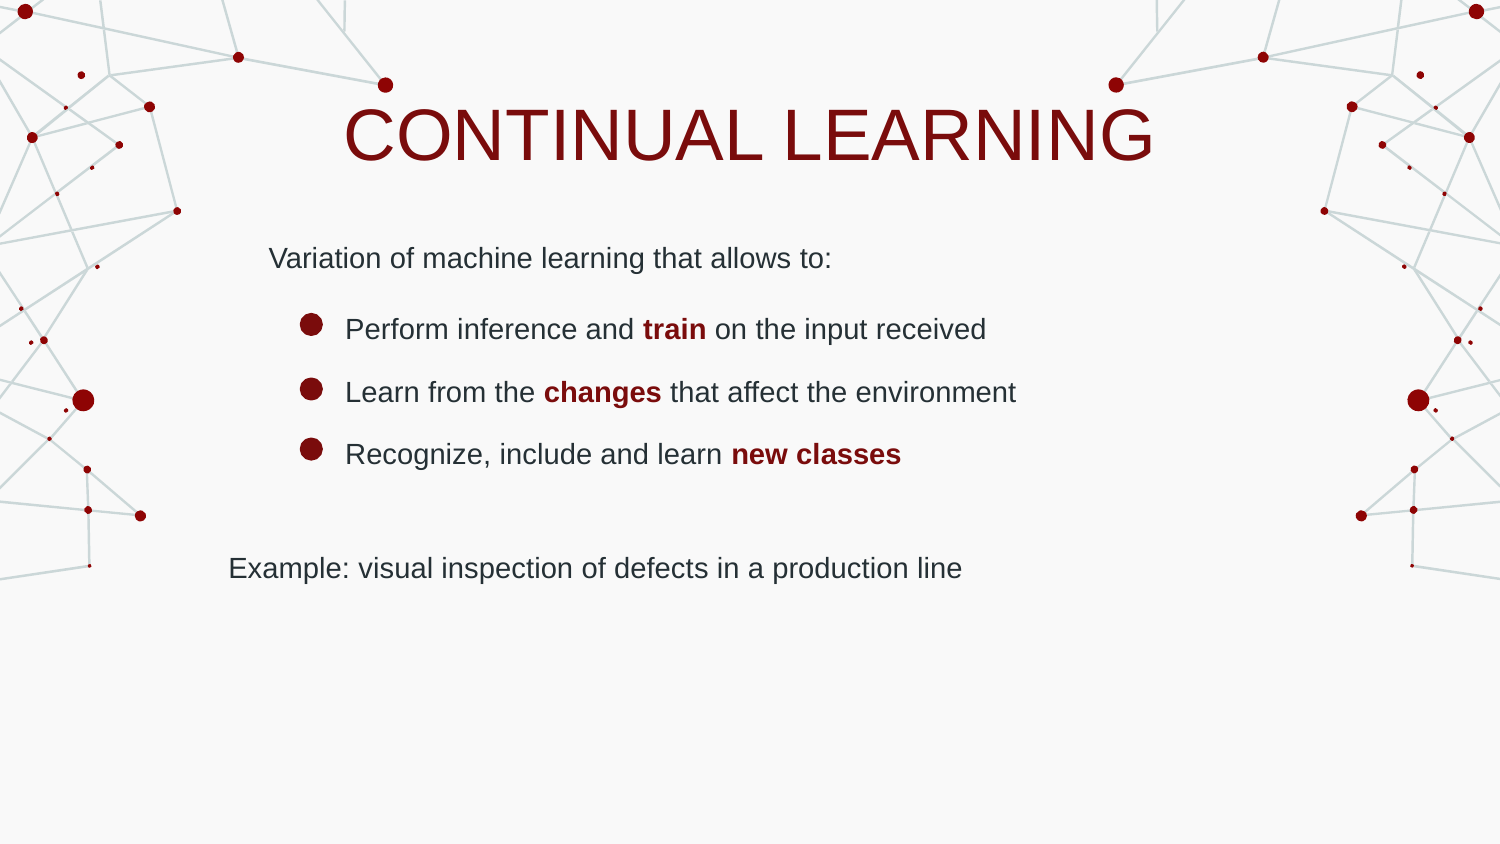

# CONTINUAL LEARNING
Variation of machine learning that allows to:
Perform inference and train on the input received

Learn from the changes that affect the environment

Recognize, include and learn new classes

Example: visual inspection of defects in a production line